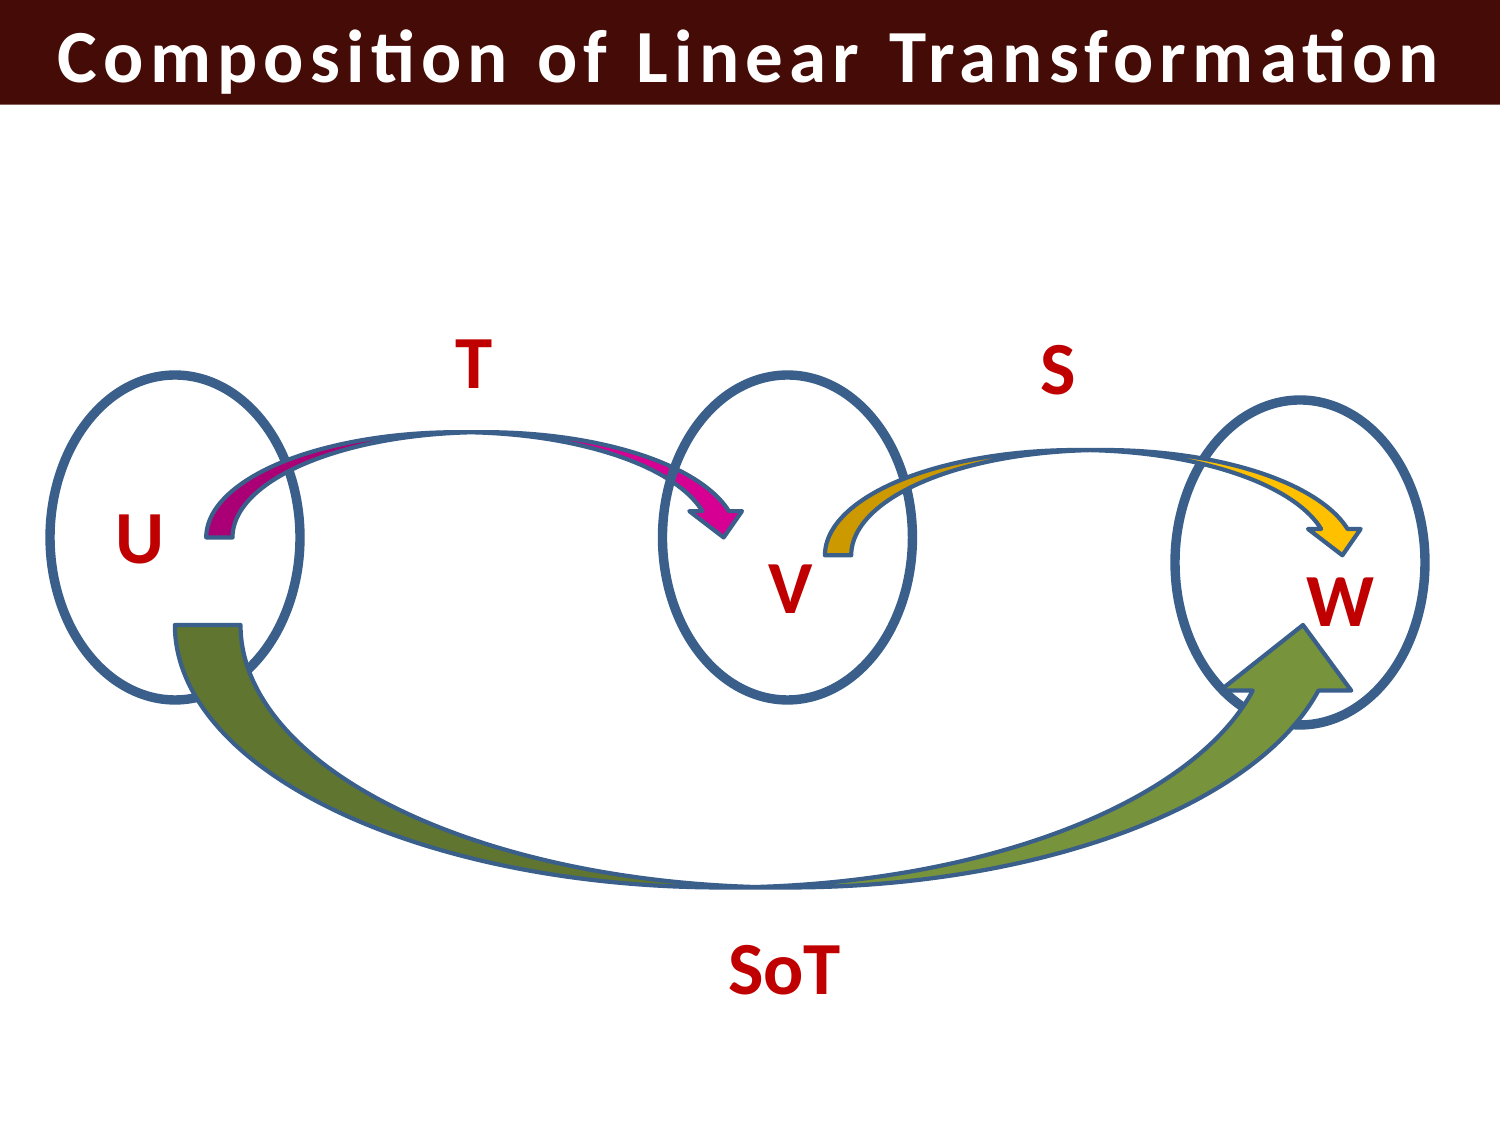

Composition of Linear Transformation
T
S

U
V
W

SoT